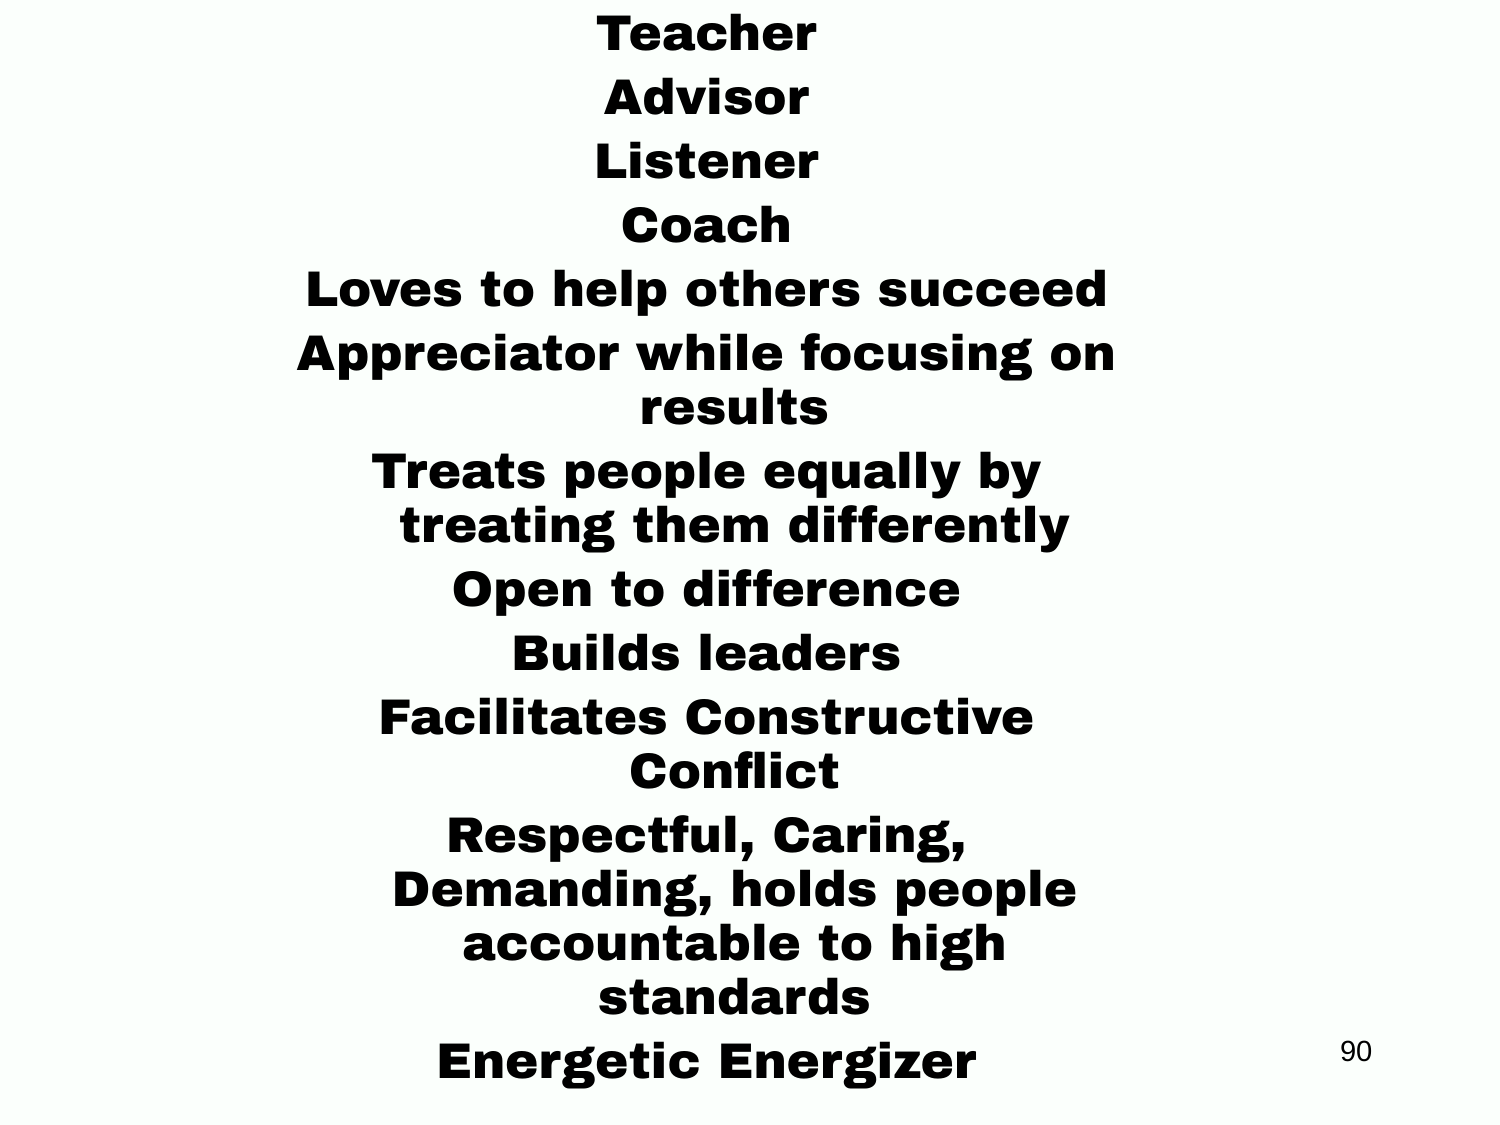

Teacher
Advisor
Listener
Coach
Loves to help others succeed
Appreciator while focusing on results
Treats people equally by treating them differently
Open to difference
Builds leaders
Facilitates Constructive Conflict
Respectful, Caring, Demanding, holds people accountable to high standards
Energetic Energizer

90